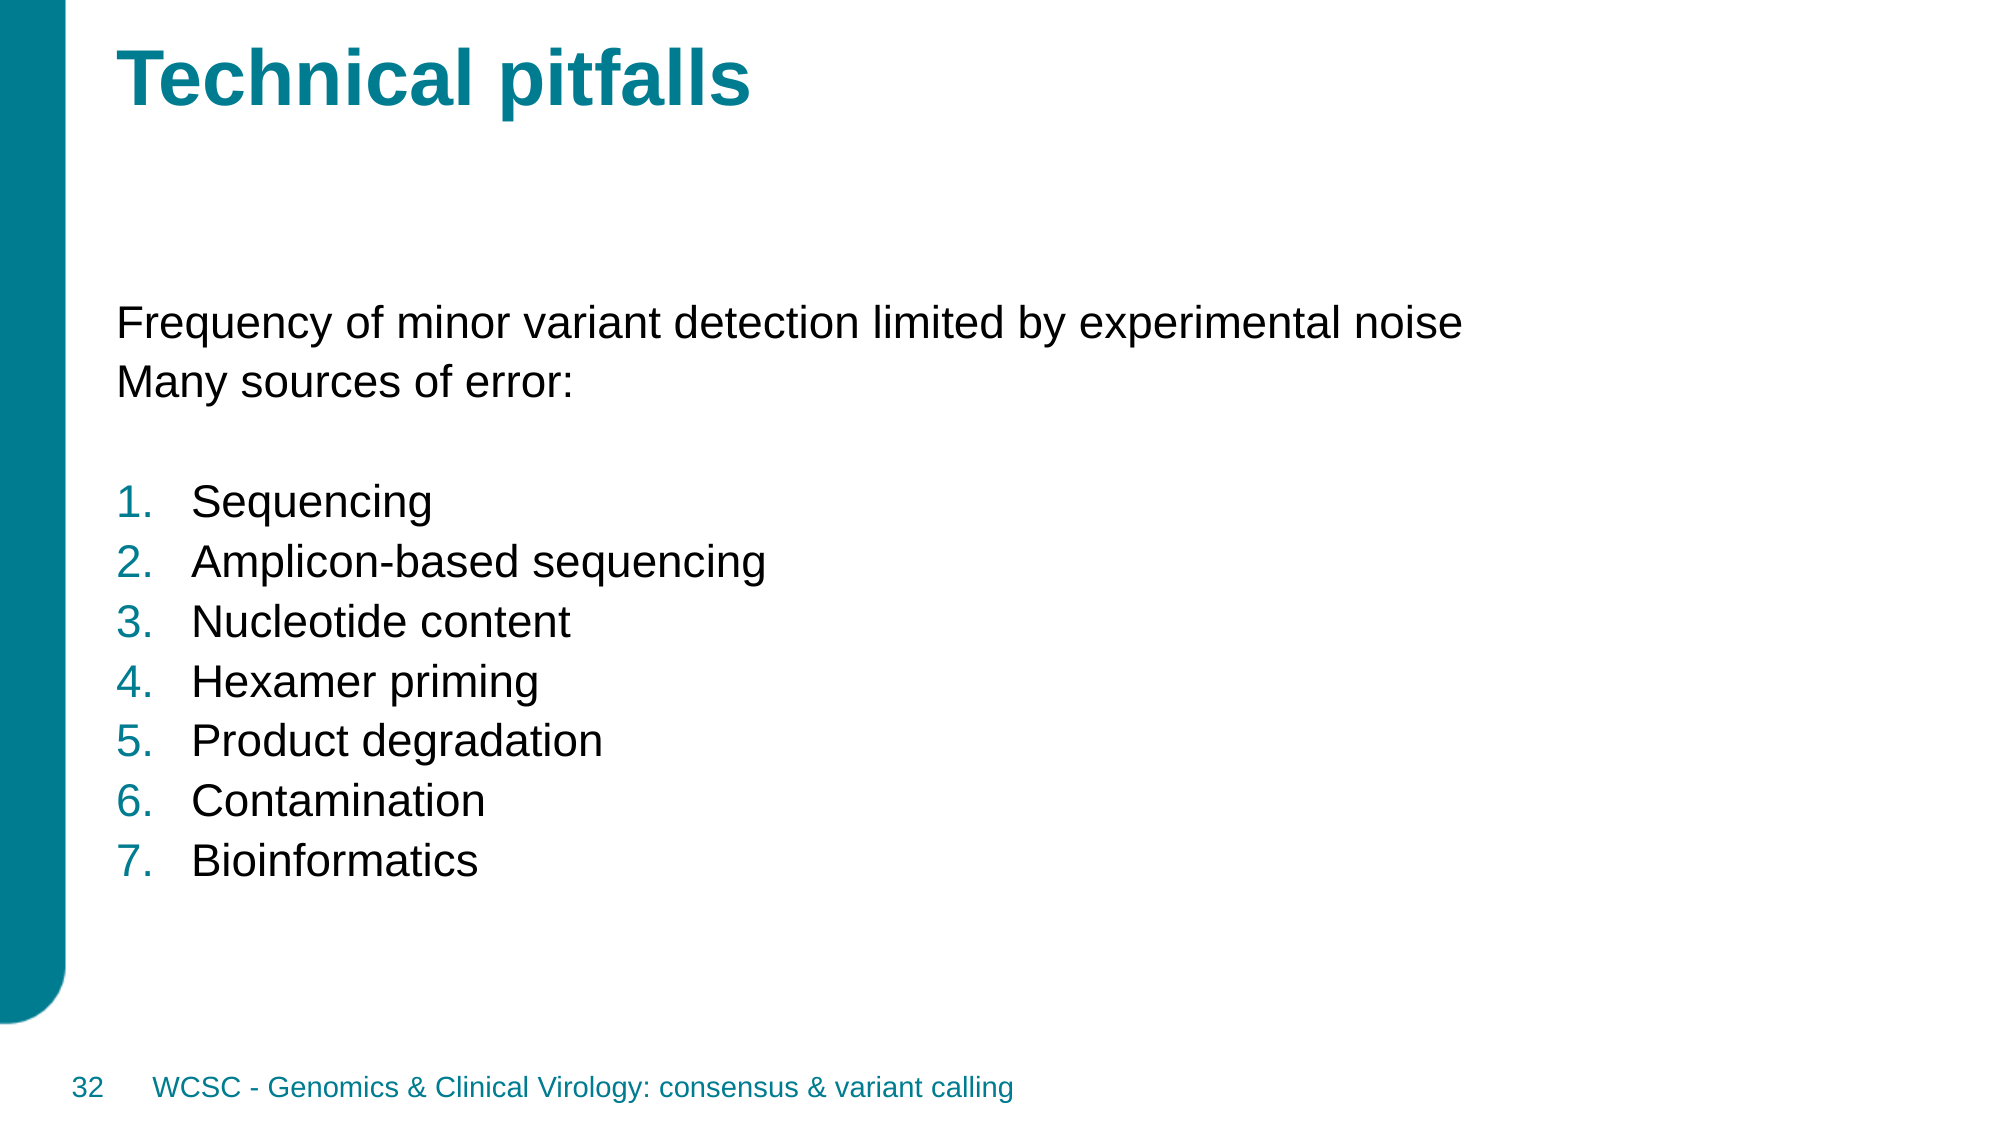

# Technical pitfalls
Frequency of minor variant detection limited by experimental noise
Many sources of error:

Sequencing
Amplicon-based sequencing
Nucleotide content
Hexamer priming
Product degradation
Contamination
Bioinformatics
32
WCSC - Genomics & Clinical Virology: consensus & variant calling